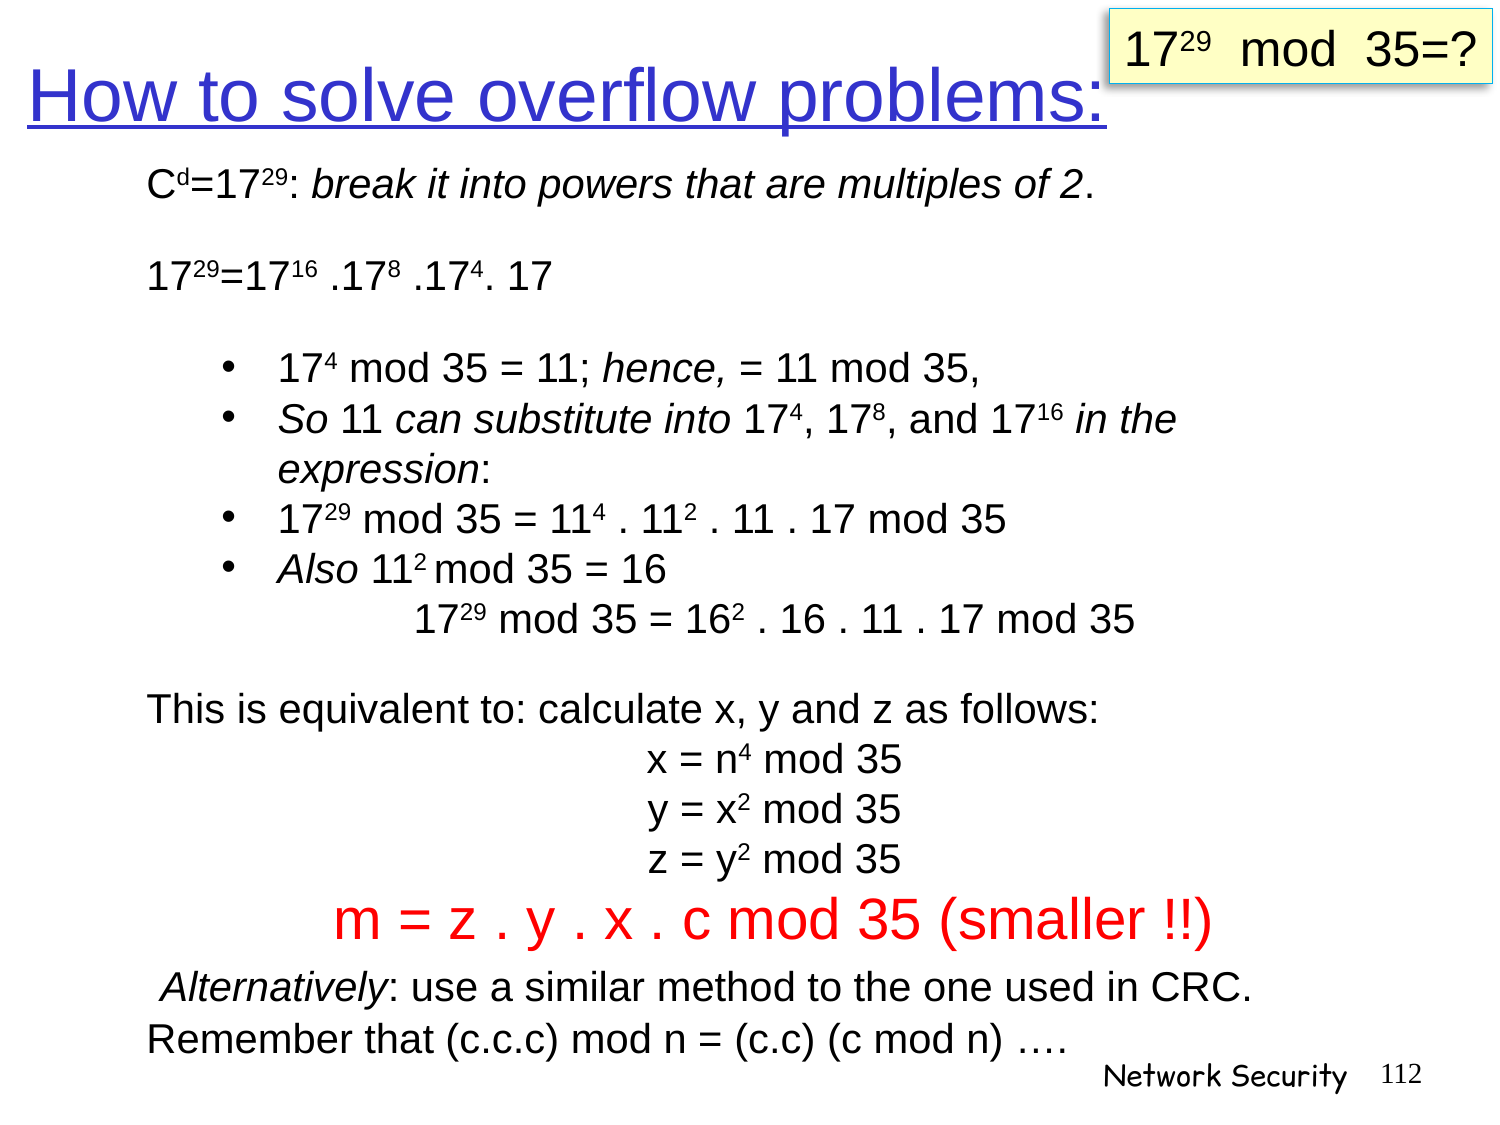

# How to solve overflow problems:
1729  mod  35=?
Cd=1729: break it into powers that are multiples of 2.

1729=1716 .178 .174. 17

174 mod 35 = 11; hence, = 11 mod 35,
So 11 can substitute into 174, 178, and 1716 in the expression:
1729 mod 35 = 114 . 112 . 11 . 17 mod 35
Also 112 mod 35 = 16
1729 mod 35 = 162 . 16 . 11 . 17 mod 35

This is equivalent to: calculate x, y and z as follows:
x = n4 mod 35
y = x2 mod 35
z = y2 mod 35
m = z . y . x . c mod 35 (smaller !!)‏
 Alternatively: use a similar method to the one used in CRC.
Remember that (c.c.c) mod n = (c.c) (c mod n) ….